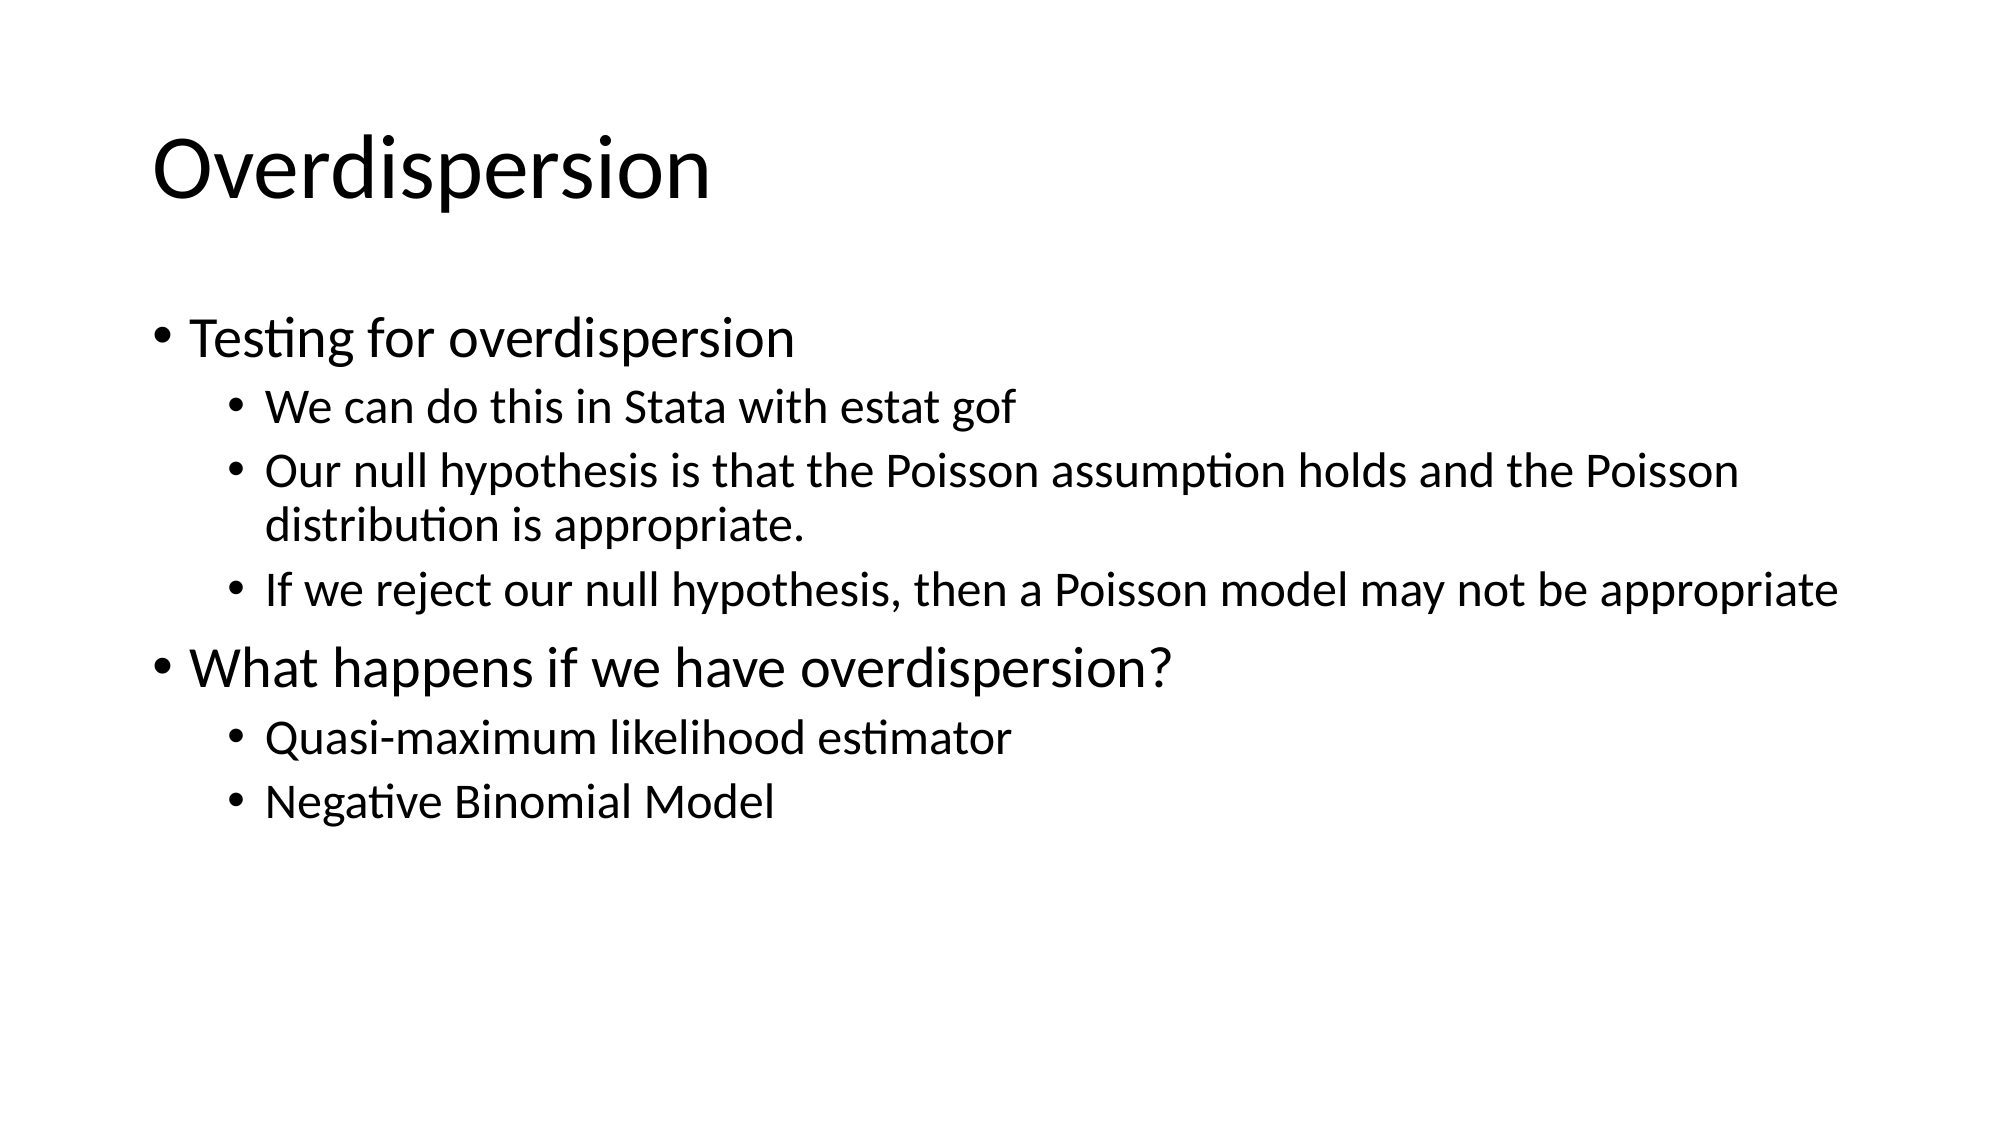

# Overdispersion
Testing for overdispersion
We can do this in Stata with estat gof
Our null hypothesis is that the Poisson assumption holds and the Poisson distribution is appropriate.
If we reject our null hypothesis, then a Poisson model may not be appropriate
What happens if we have overdispersion?
Quasi-maximum likelihood estimator
Negative Binomial Model